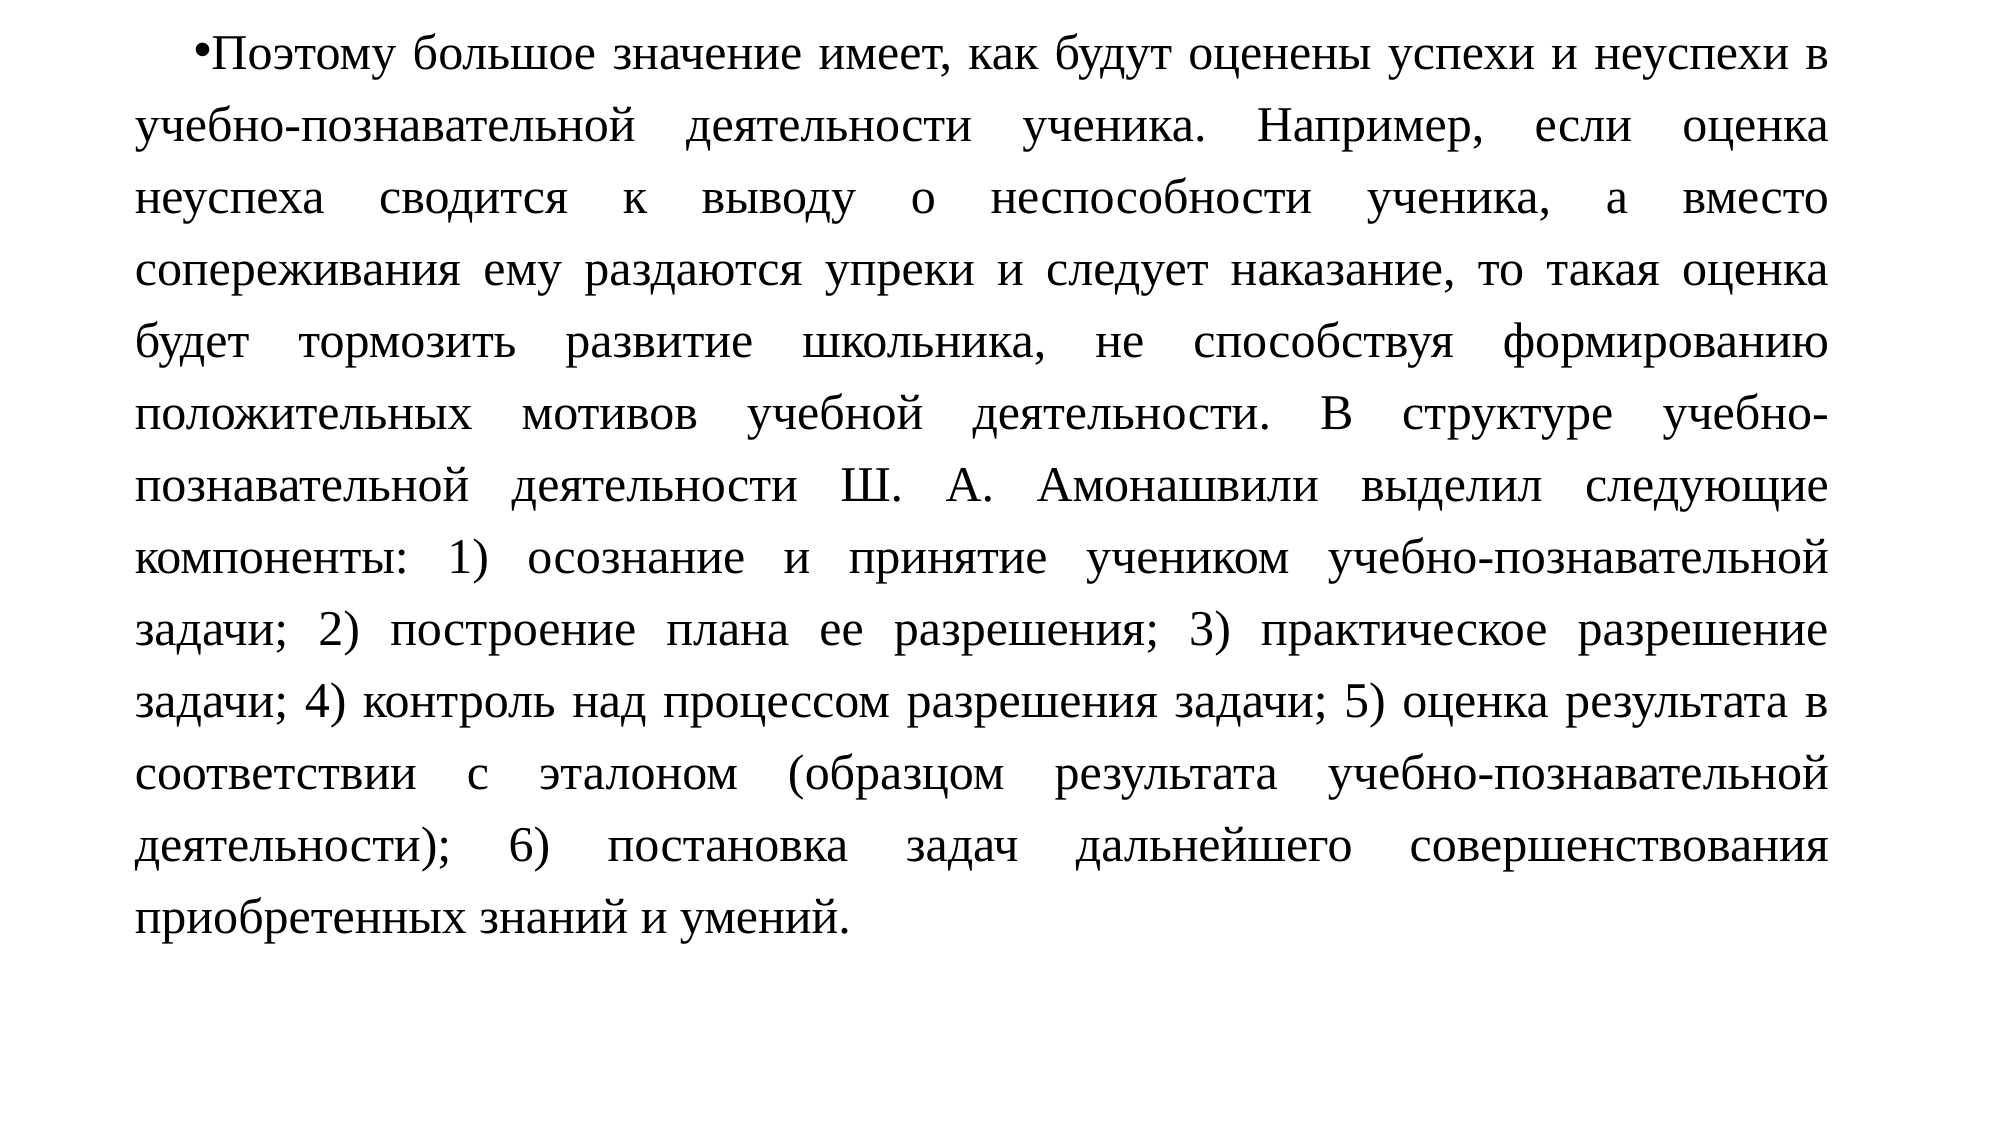

Поэтому большое значение имеет, как будут оценены успехи и неуспехи в учебно-познавательной деятельности ученика. Например, если оценка неуспеха сводится к выводу о неспособности ученика, а вместо сопереживания ему раздаются упреки и следует наказание, то такая оценка будет тормозить развитие школьника, не способствуя формированию положительных мотивов учебной деятельности. В структуре учебно-познавательной деятельности Ш. А. Амонашвили выделил следующие компоненты: 1) осознание и принятие учеником учебно-познавательной задачи; 2) построение плана ее разрешения; 3) практическое разрешение задачи; 4) контроль над процессом разрешения задачи; 5) оценка результата в соответствии с эталоном (образцом результата учебно-познавательной деятельности); 6) постановка задач дальнейшего совершенствования приобретенных знаний и умений.